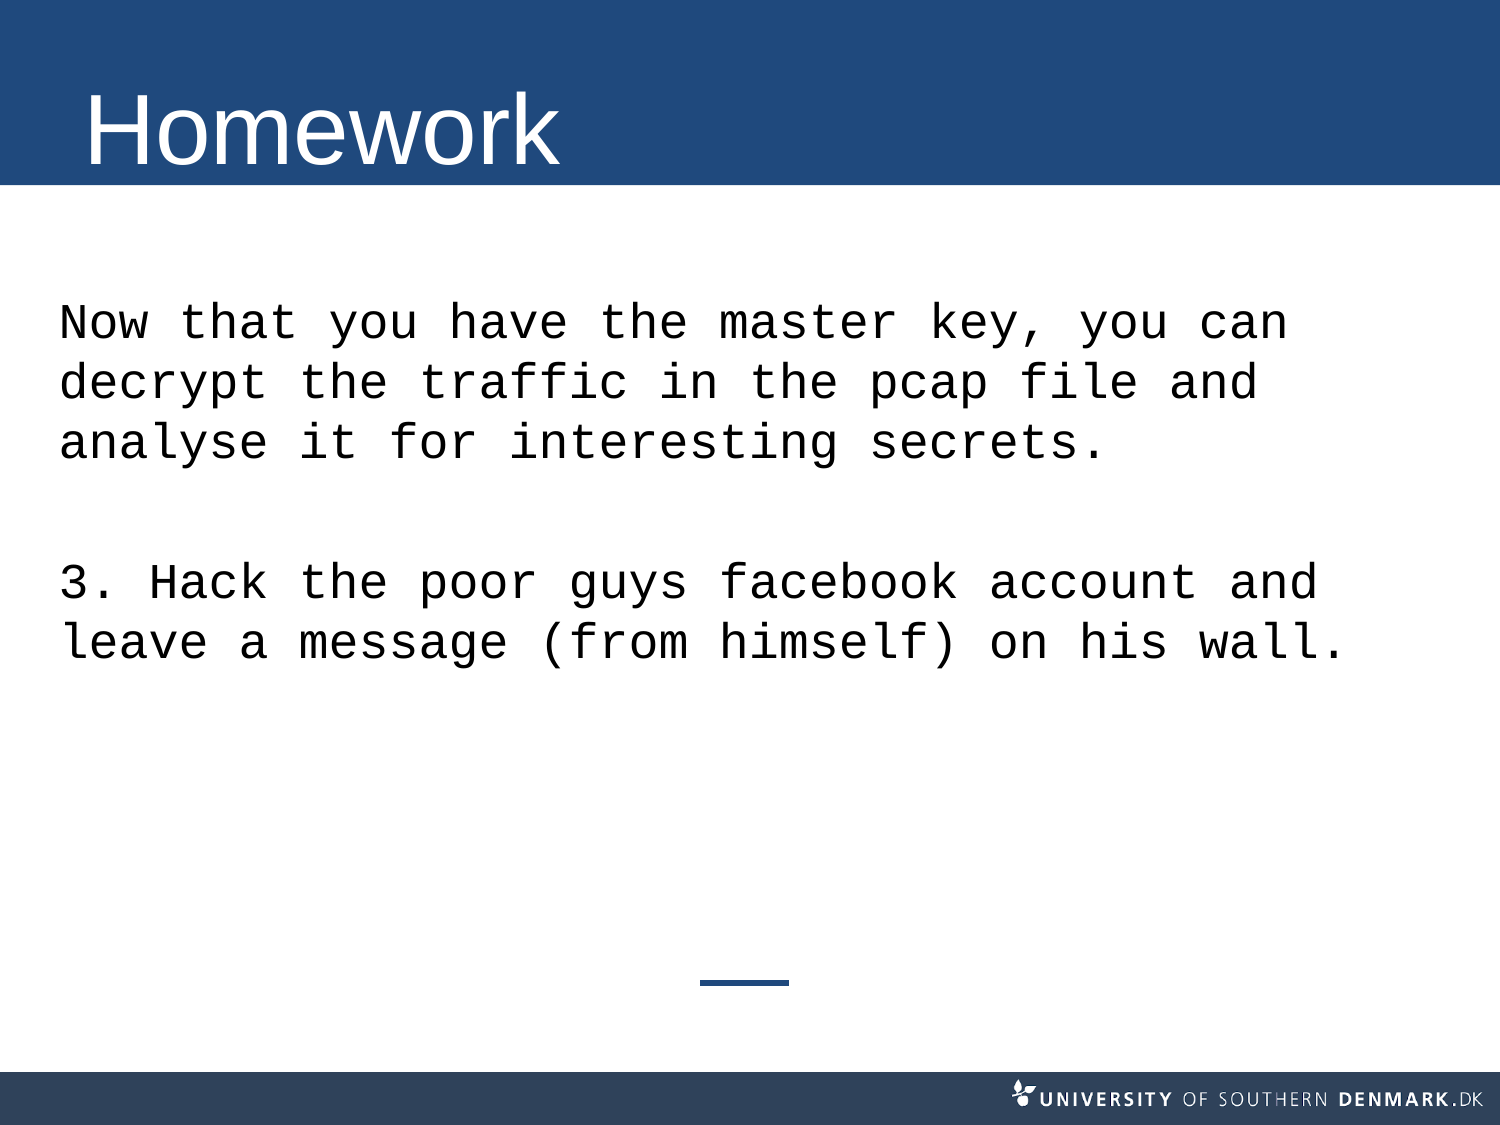

# Homework

Now that you have the master key, you can decrypt the traffic in the pcap file and analyse it for interesting secrets.

3. Hack the poor guys facebook account and leave a message (from himself) on his wall.